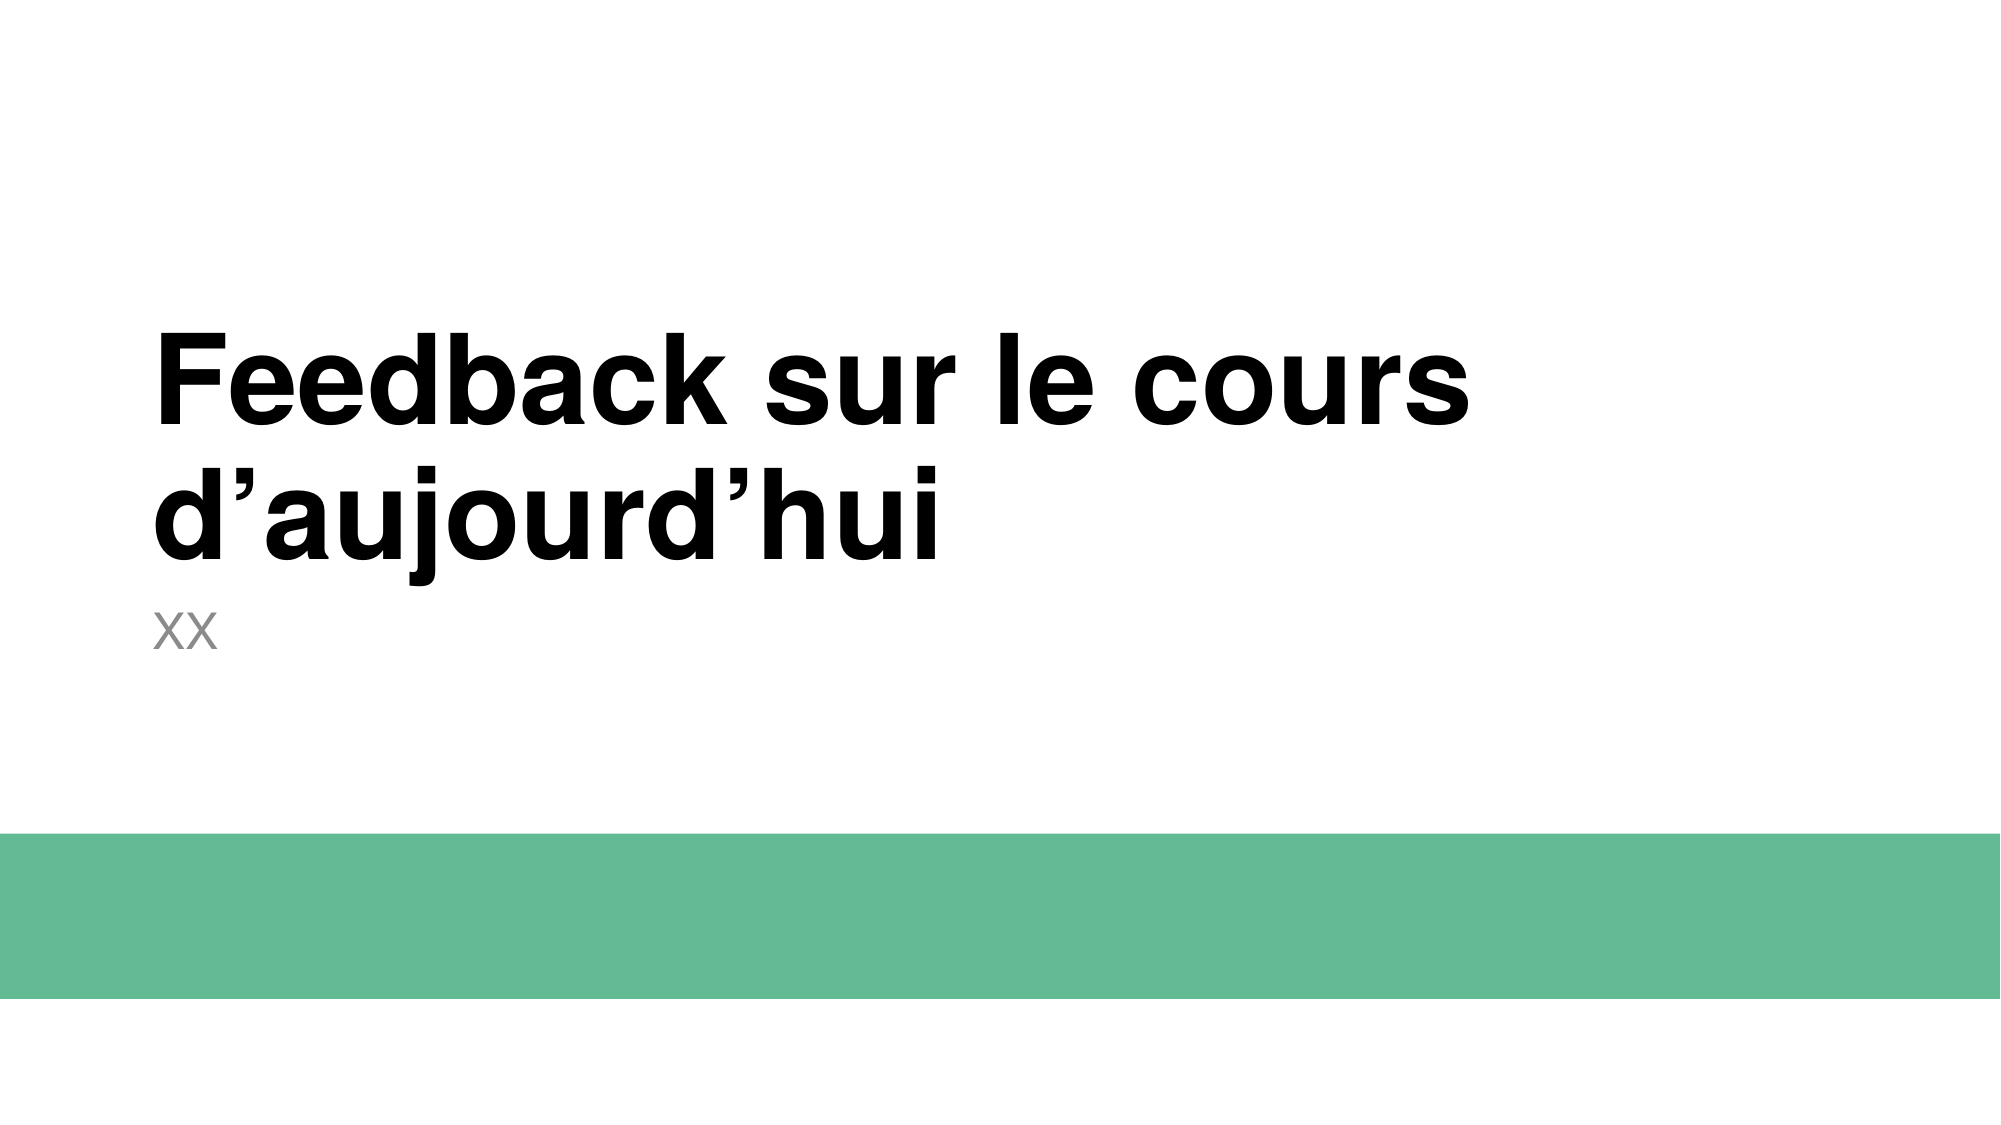

# Feedback sur le cours d’aujourd’hui
XX